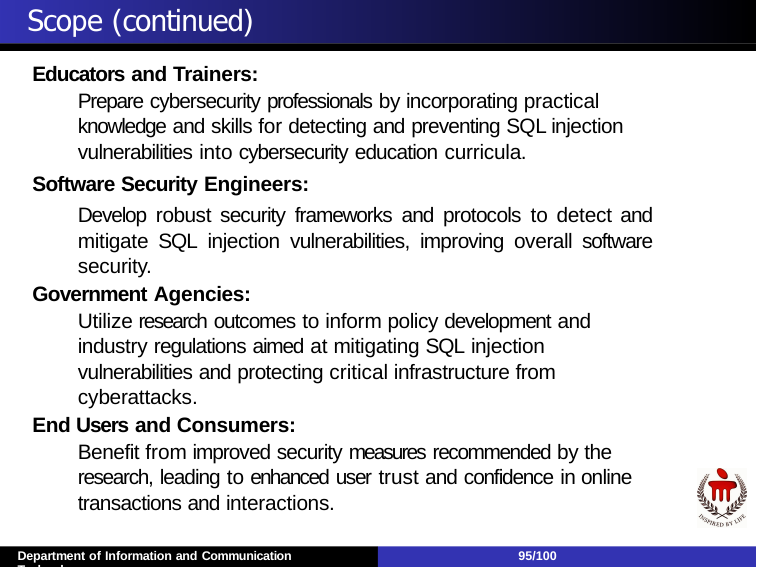

# Scope (continued)
Educators and Trainers:
Prepare cybersecurity professionals by incorporating practical knowledge and skills for detecting and preventing SQL injection vulnerabilities into cybersecurity education curricula.
Software Security Engineers:
Develop robust security frameworks and protocols to detect and mitigate SQL injection vulnerabilities, improving overall software security.
Government Agencies:
Utilize research outcomes to inform policy development and industry regulations aimed at mitigating SQL injection vulnerabilities and protecting critical infrastructure from cyberattacks.
End Users and Consumers:
Benefit from improved security measures recommended by the research, leading to enhanced user trust and confidence in online transactions and interactions.

95/100
Department of Information and Communication Technology